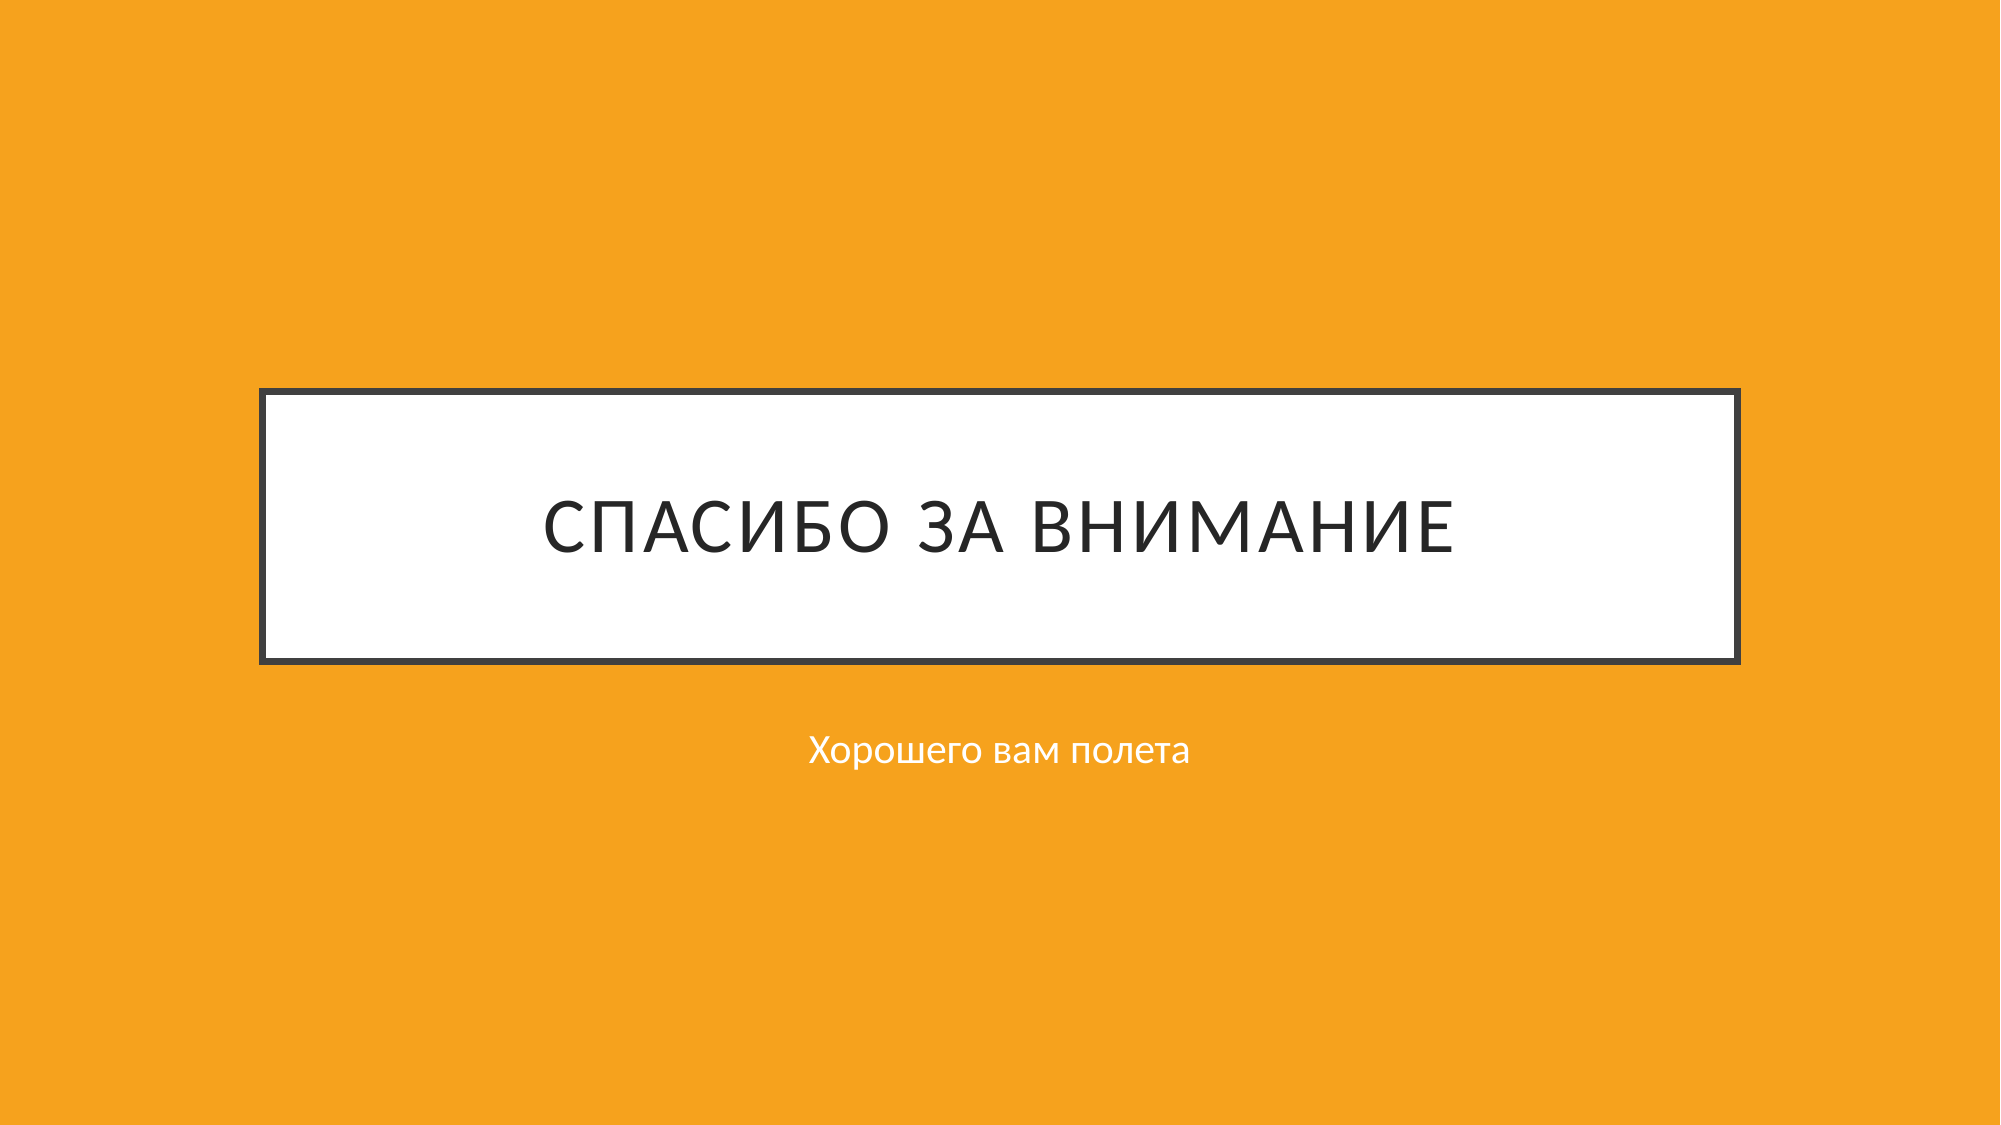

# Спасибо за внимание
Хорошего вам полета